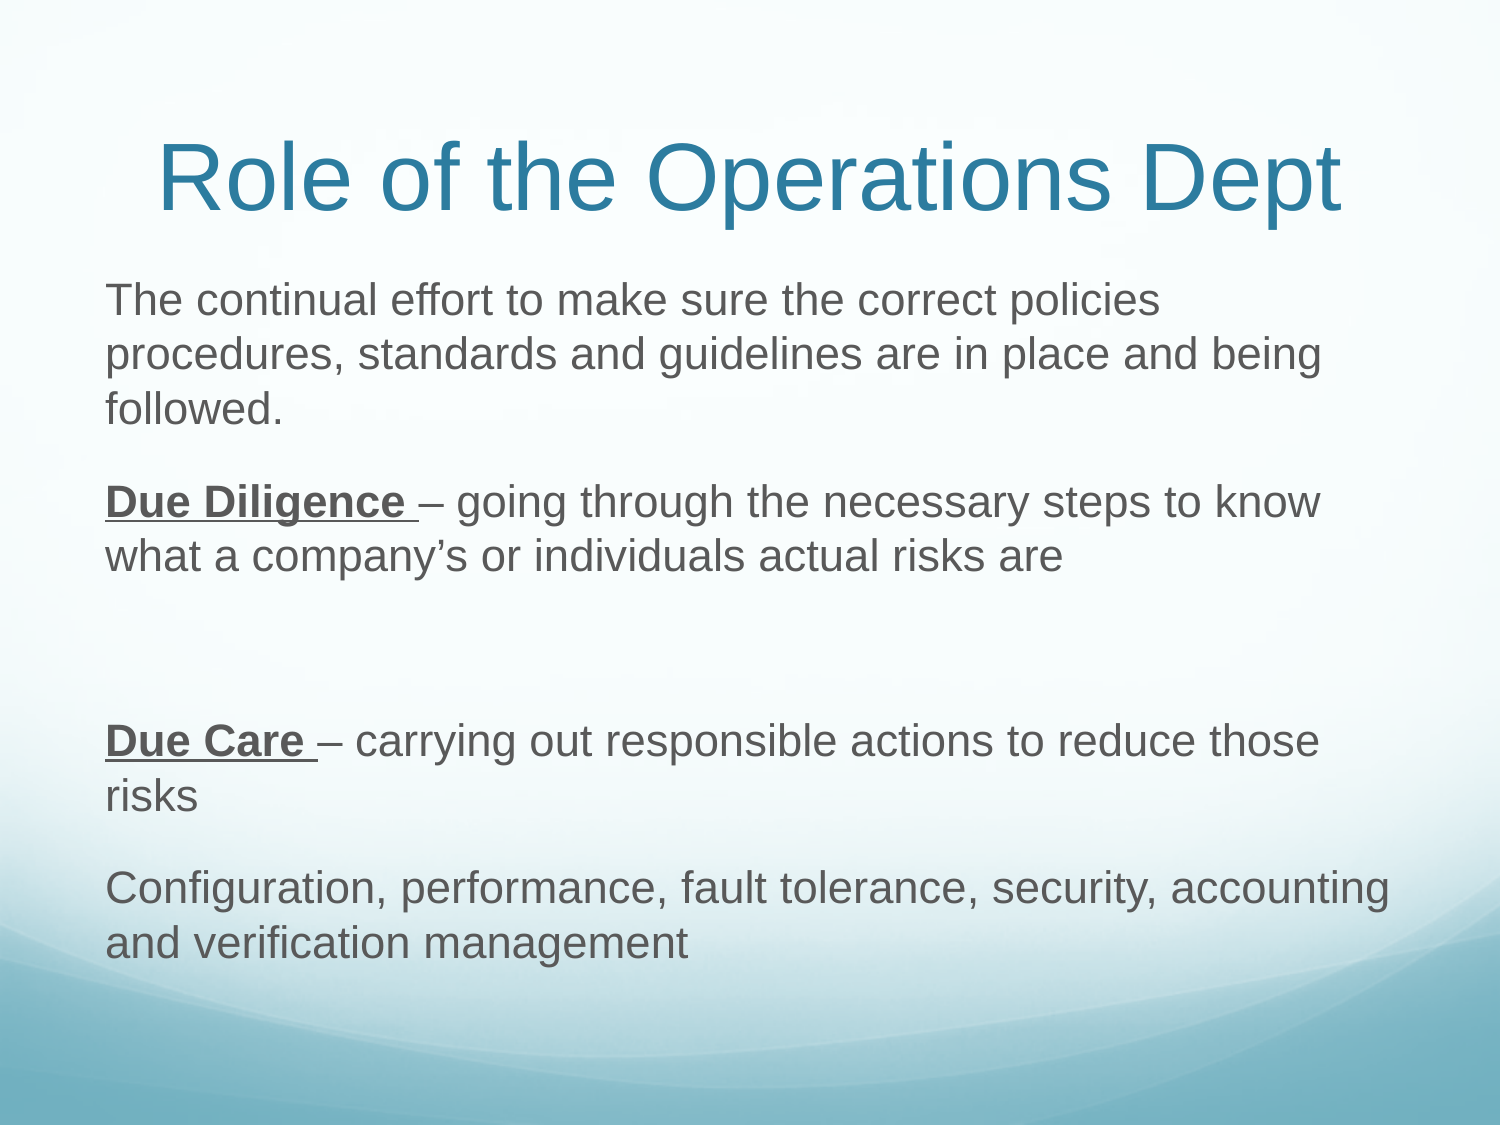

# Role of the Operations Dept
The continual effort to make sure the correct policies procedures, standards and guidelines are in place and being followed.
Due Diligence – going through the necessary steps to know what a company’s or individuals actual risks are

Due Care – carrying out responsible actions to reduce those risks
Configuration, performance, fault tolerance, security, accounting and verification management